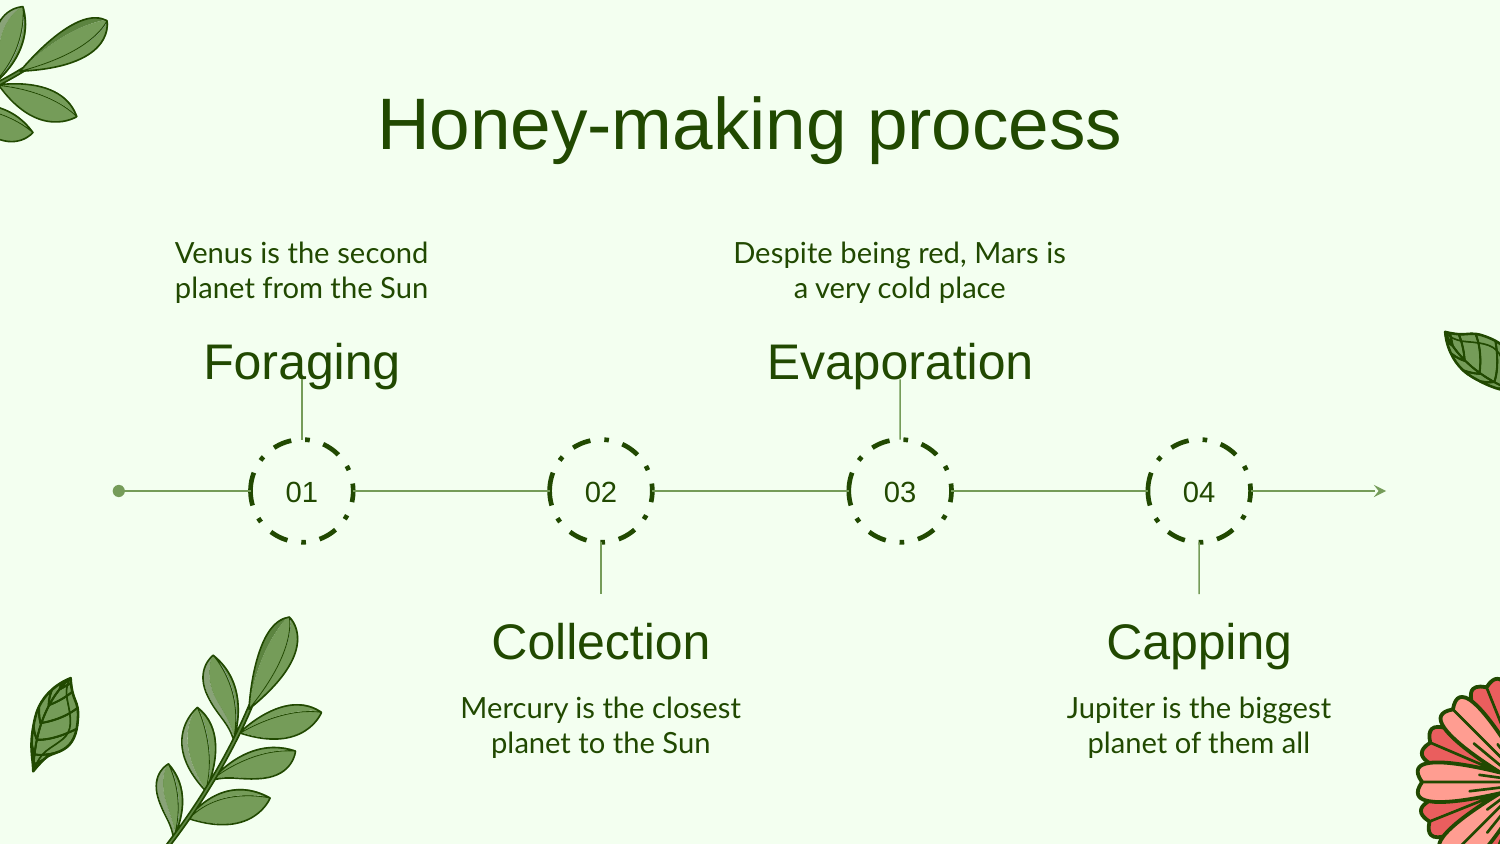

# Honey-making process
Despite being red, Mars is a very cold place
Venus is the second planet from the Sun
Evaporation
Foraging
01
02
03
04
Collection
Capping

Mercury is the closest planet to the Sun
Jupiter is the biggest planet of them all